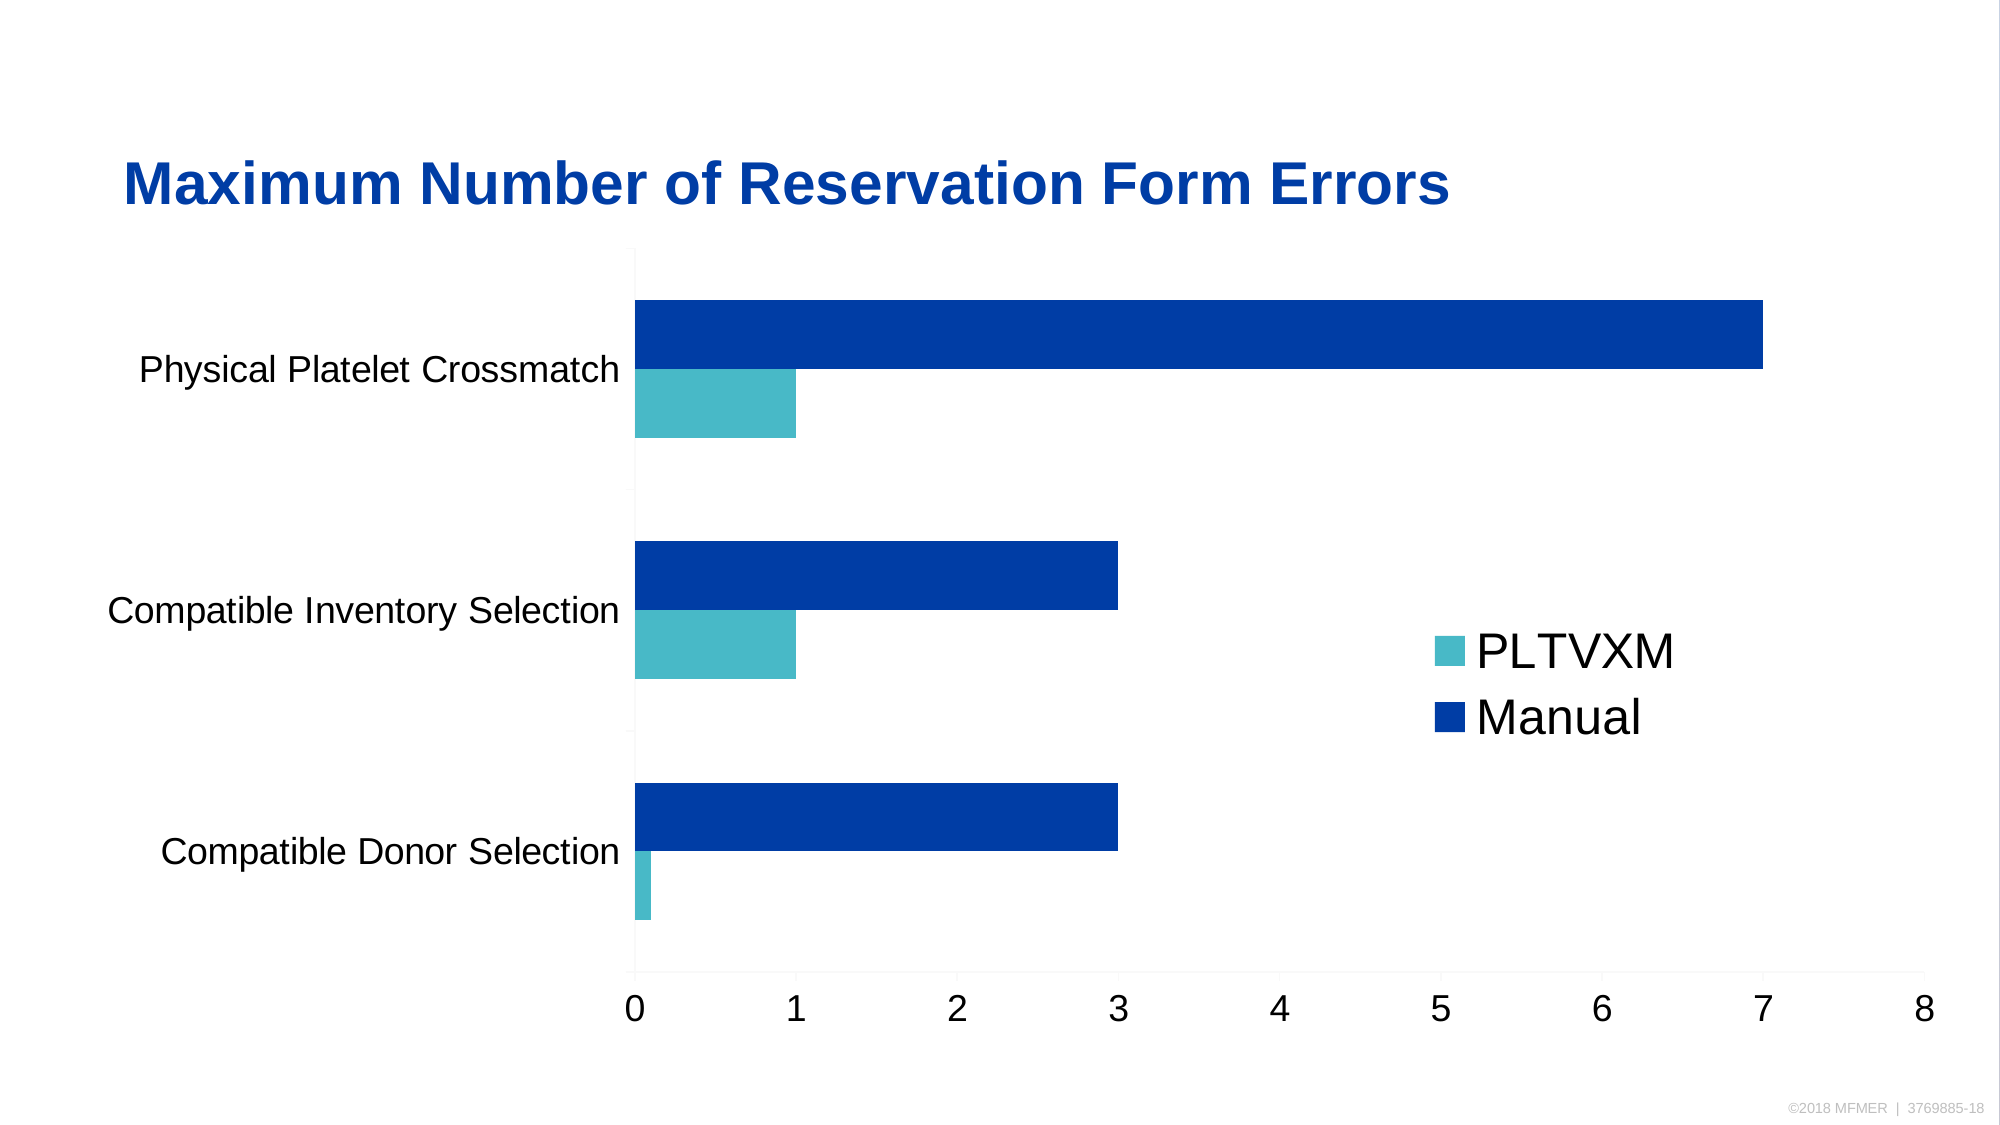

# Maximum Number of Reservation Form Errors

### Chart

| Category | Manual | PLTVXM |
|---|---|---|
| Physical Platelet Crossmatch | 7.0 | 1.0 |
| Compatible Inventory Selection | 3.0 | 1.0 |
| Compatible Donor Selection | 3.0 | 0.1 |